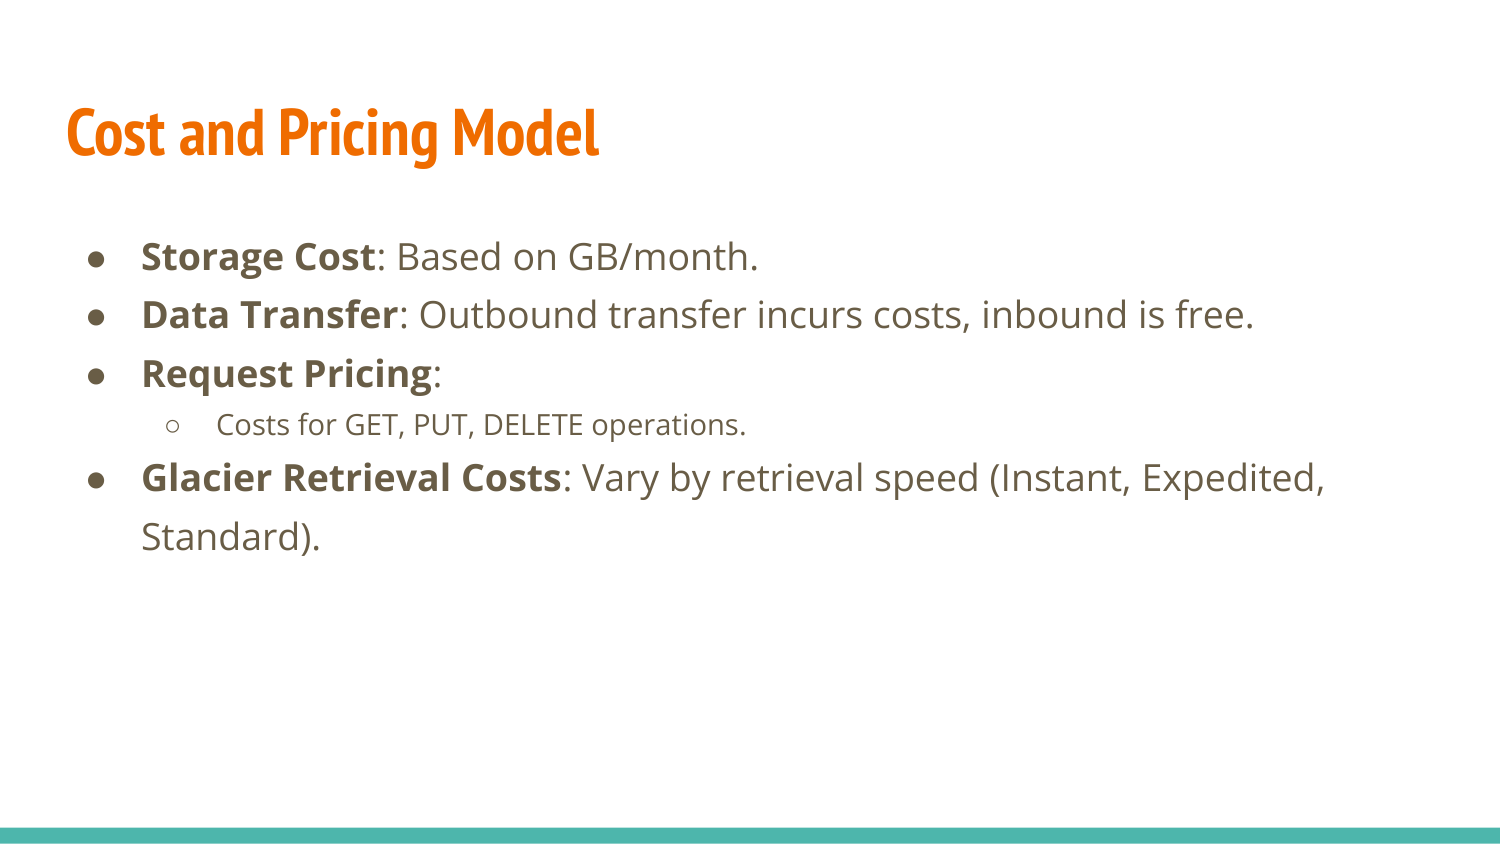

# Cost and Pricing Model
Storage Cost: Based on GB/month.
Data Transfer: Outbound transfer incurs costs, inbound is free.
Request Pricing:
Costs for GET, PUT, DELETE operations.
Glacier Retrieval Costs: Vary by retrieval speed (Instant, Expedited, Standard).